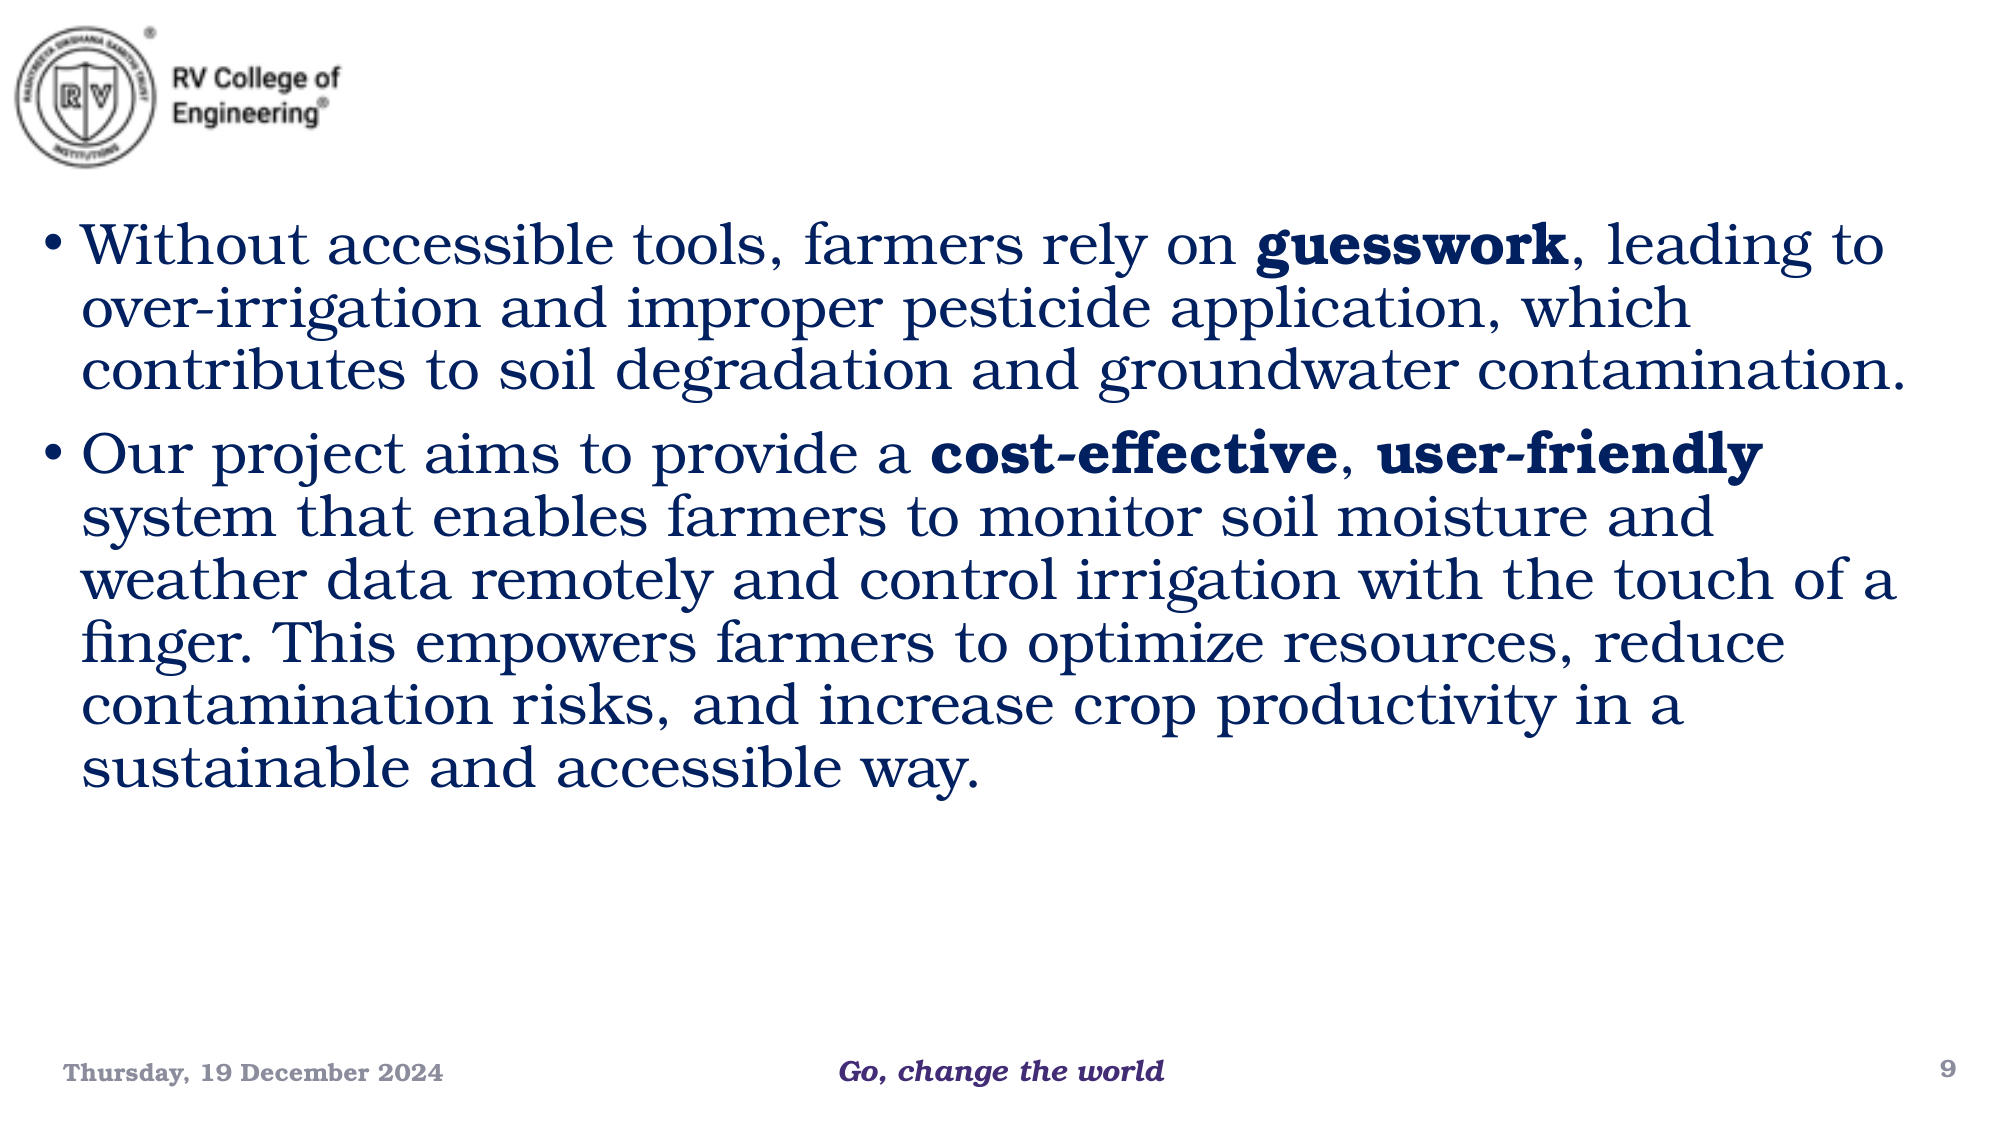

Without accessible tools, farmers rely on guesswork, leading to over-irrigation and improper pesticide application, which contributes to soil degradation and groundwater contamination.
Our project aims to provide a cost-effective, user-friendly system that enables farmers to monitor soil moisture and weather data remotely and control irrigation with the touch of a finger. This empowers farmers to optimize resources, reduce contamination risks, and increase crop productivity in a sustainable and accessible way.

Thursday, 19 December 2024
9